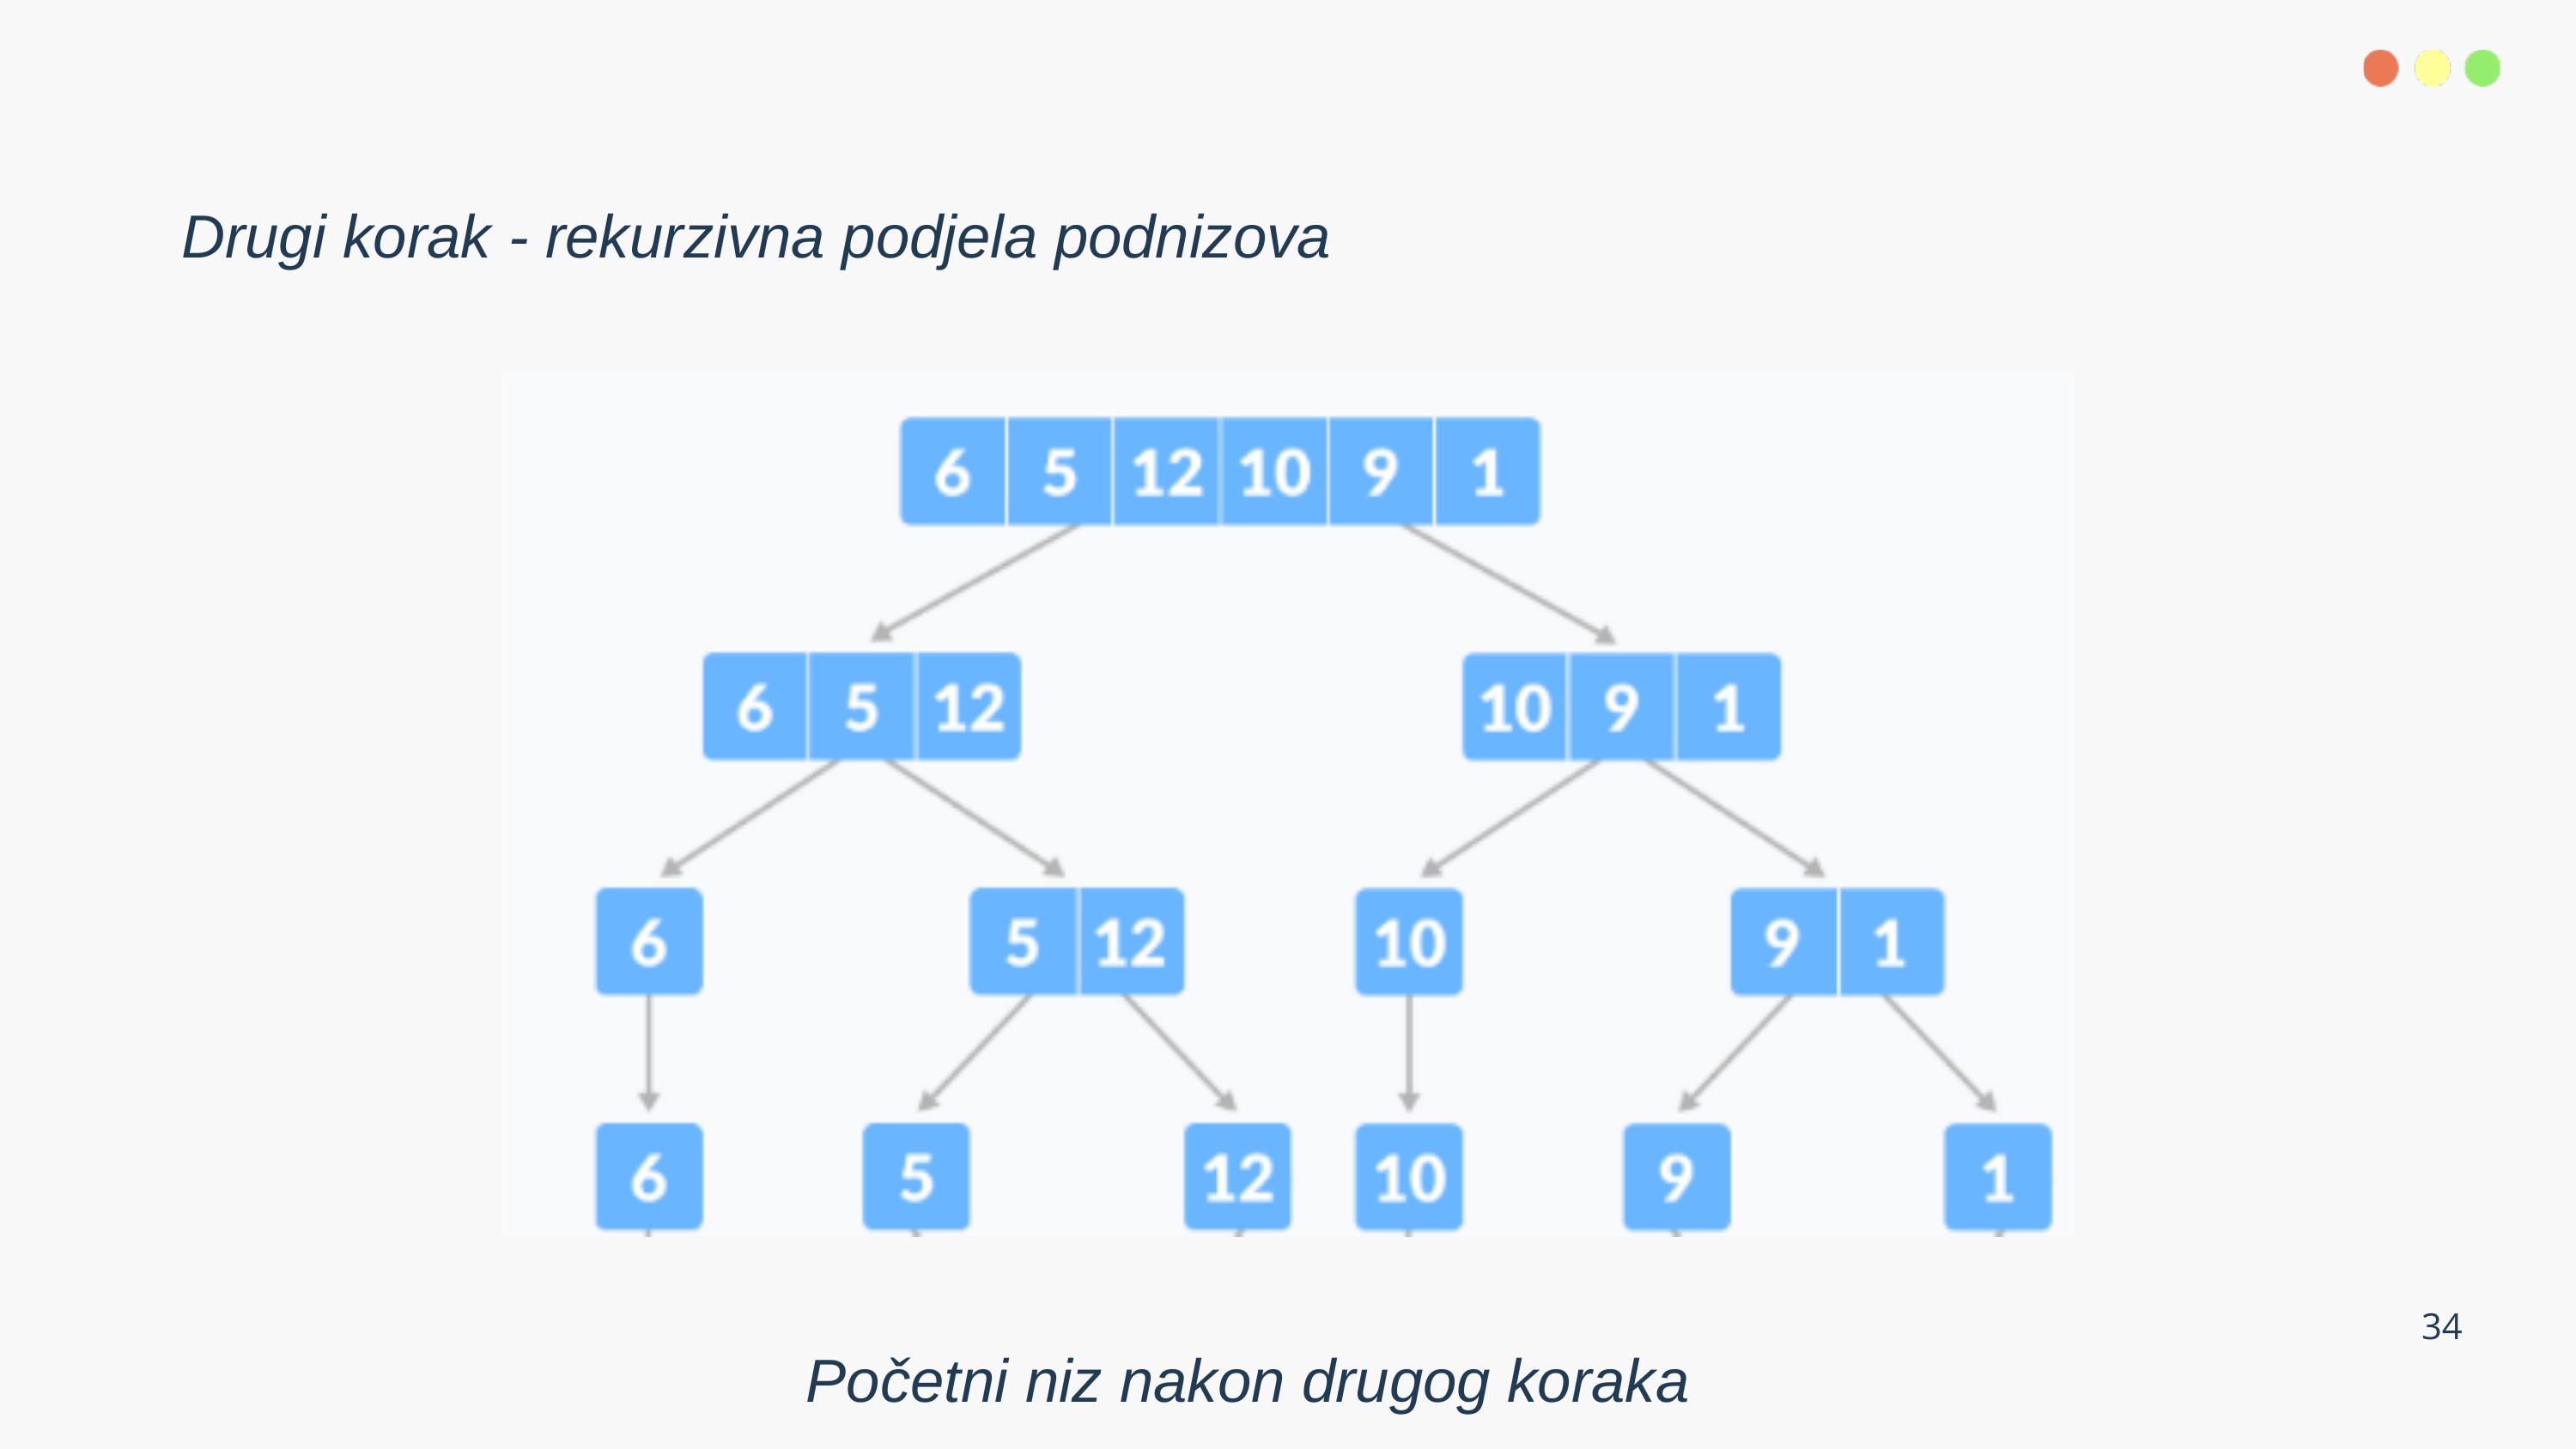

Drugi korak - rekurzivna podjela podnizova

34
Početni niz nakon drugog koraka